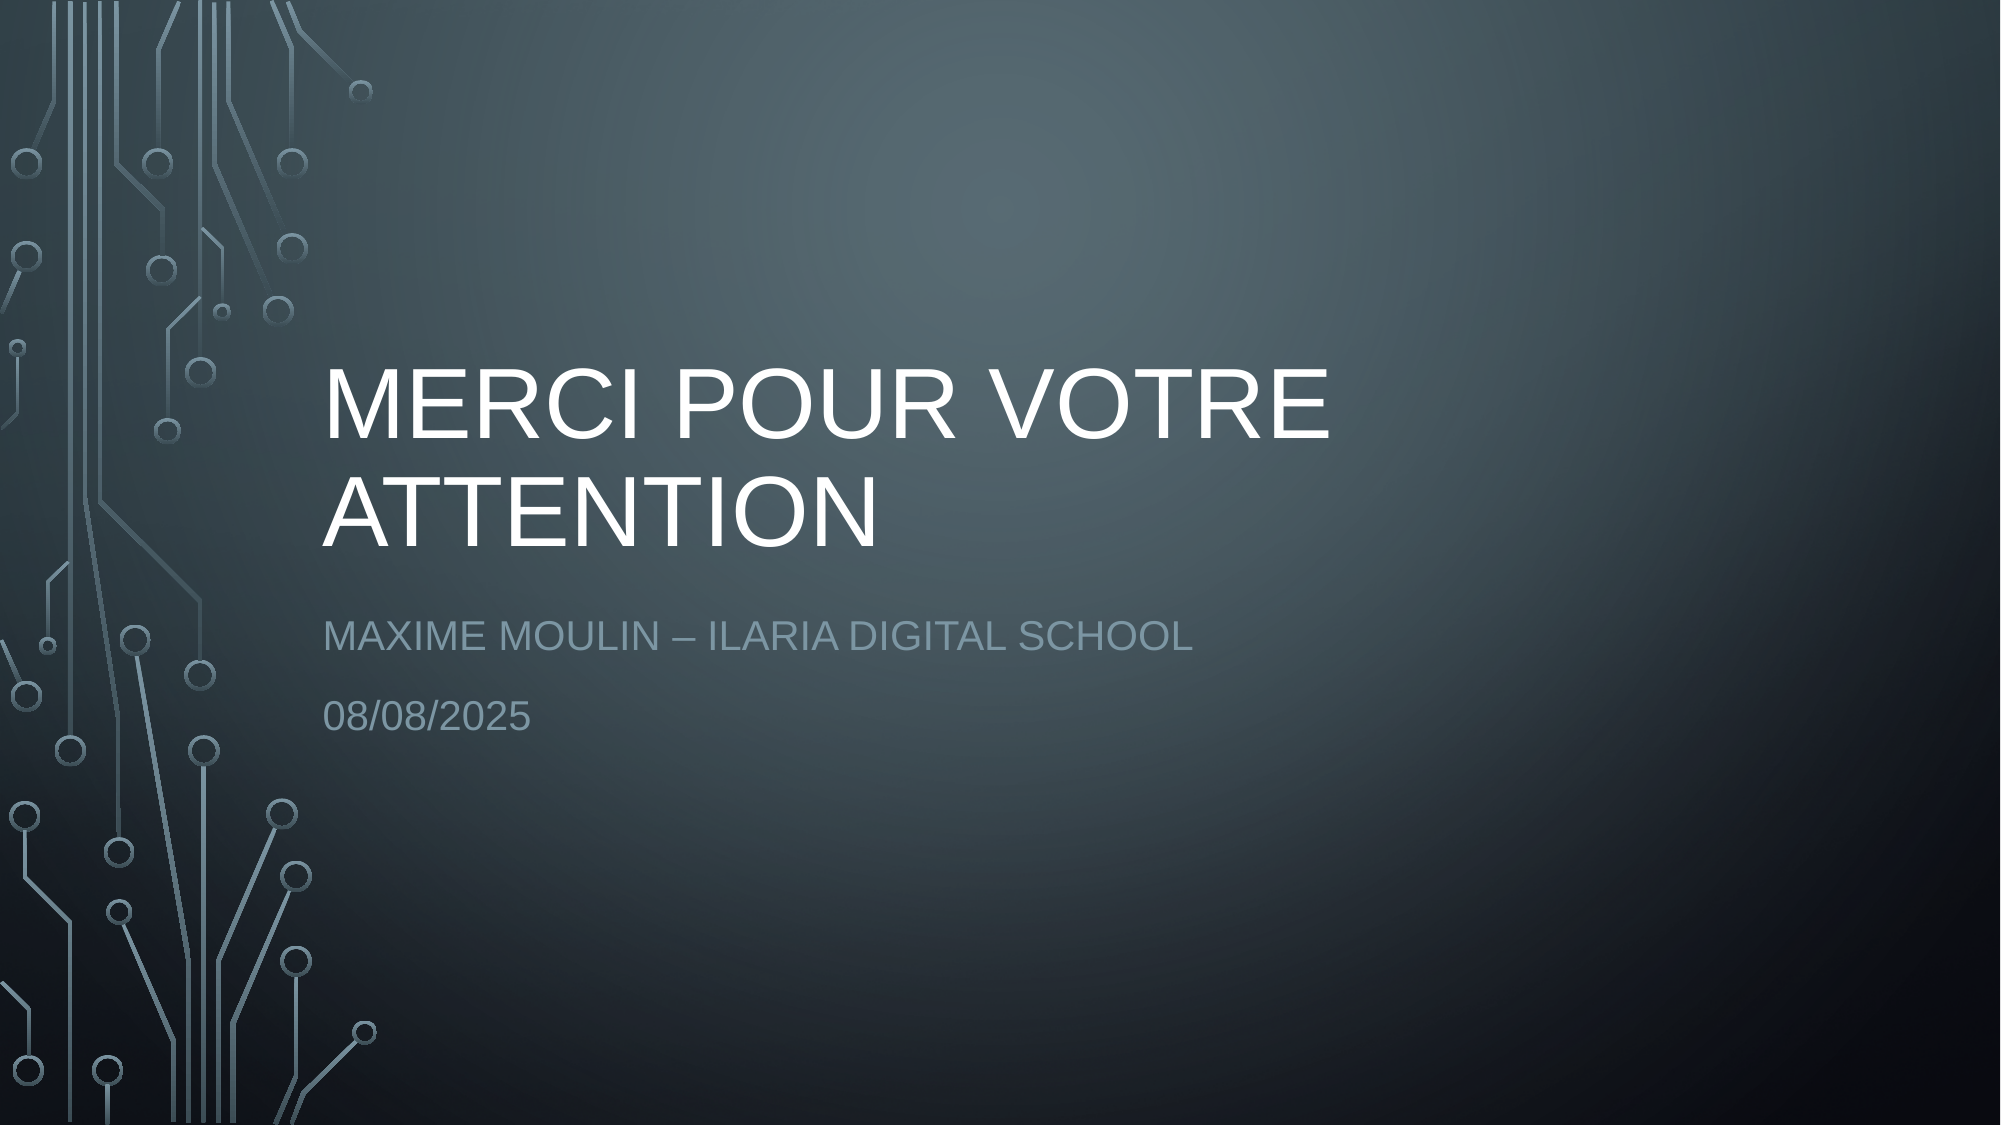

# MERCI POUR VOTRE ATTENTION
MAXIME MOULIN – Ilaria digital School
08/08/2025